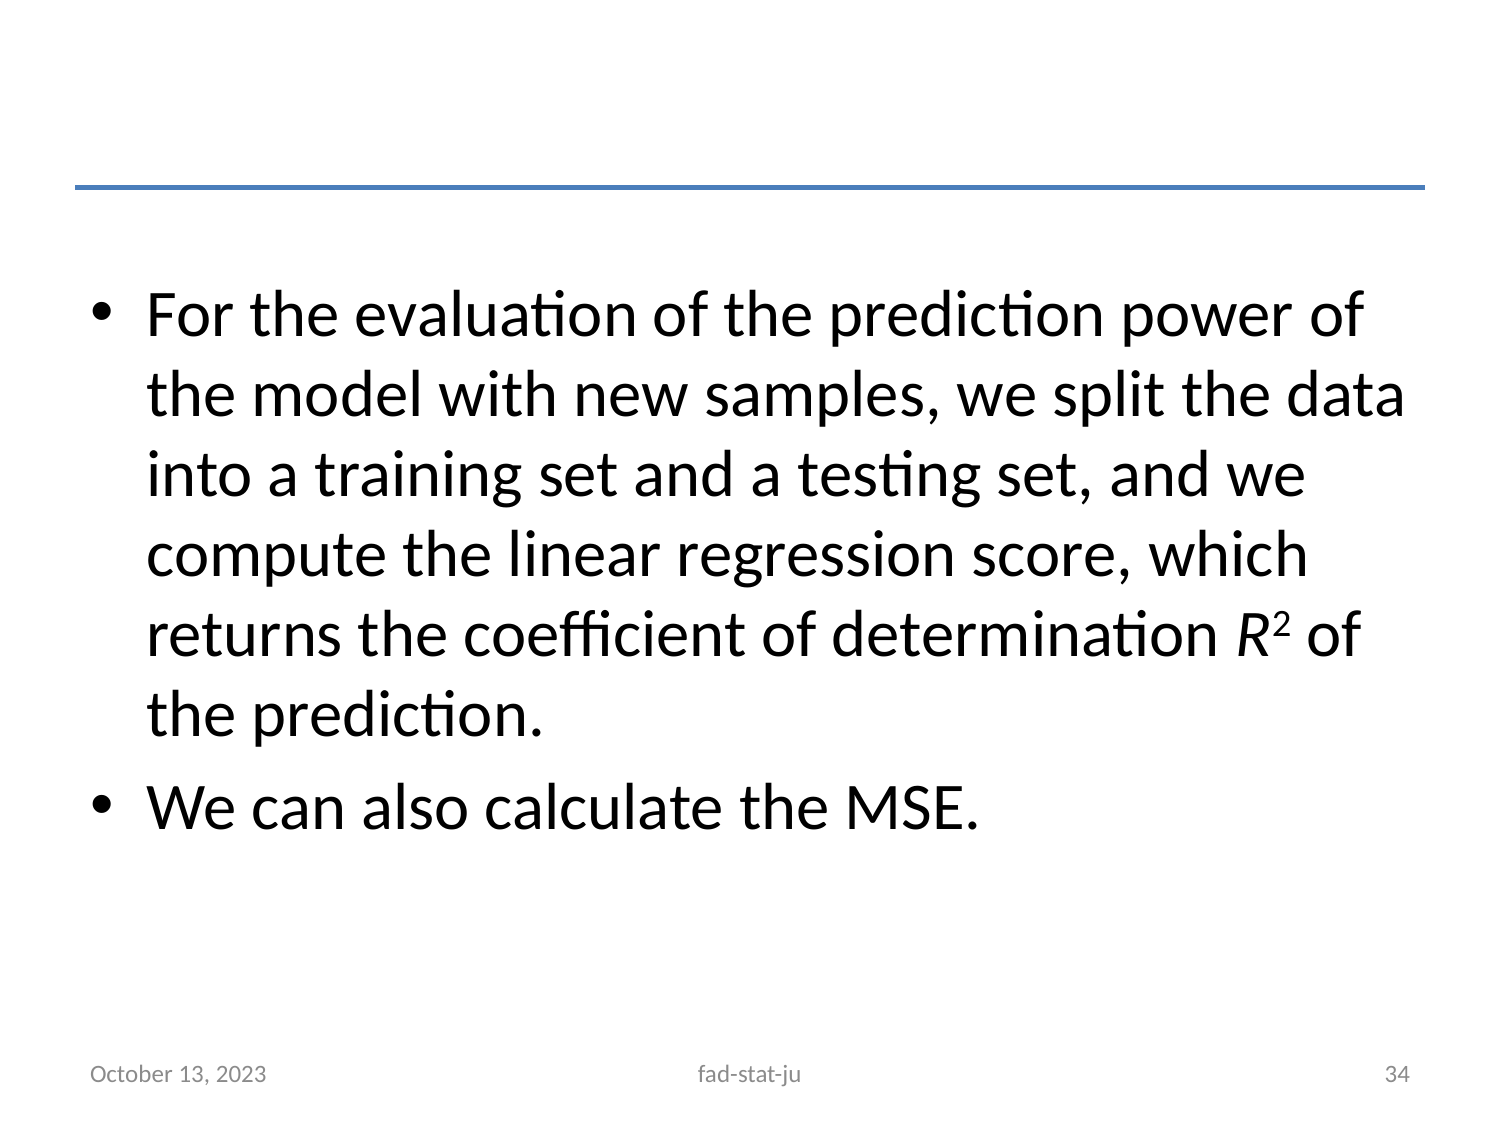

#
For the evaluation of the prediction power of the model with new samples, we split the data into a training set and a testing set, and we compute the linear regression score, which returns the coefficient of determination R2 of the prediction.
We can also calculate the MSE.
October 13, 2023
fad-stat-ju
34